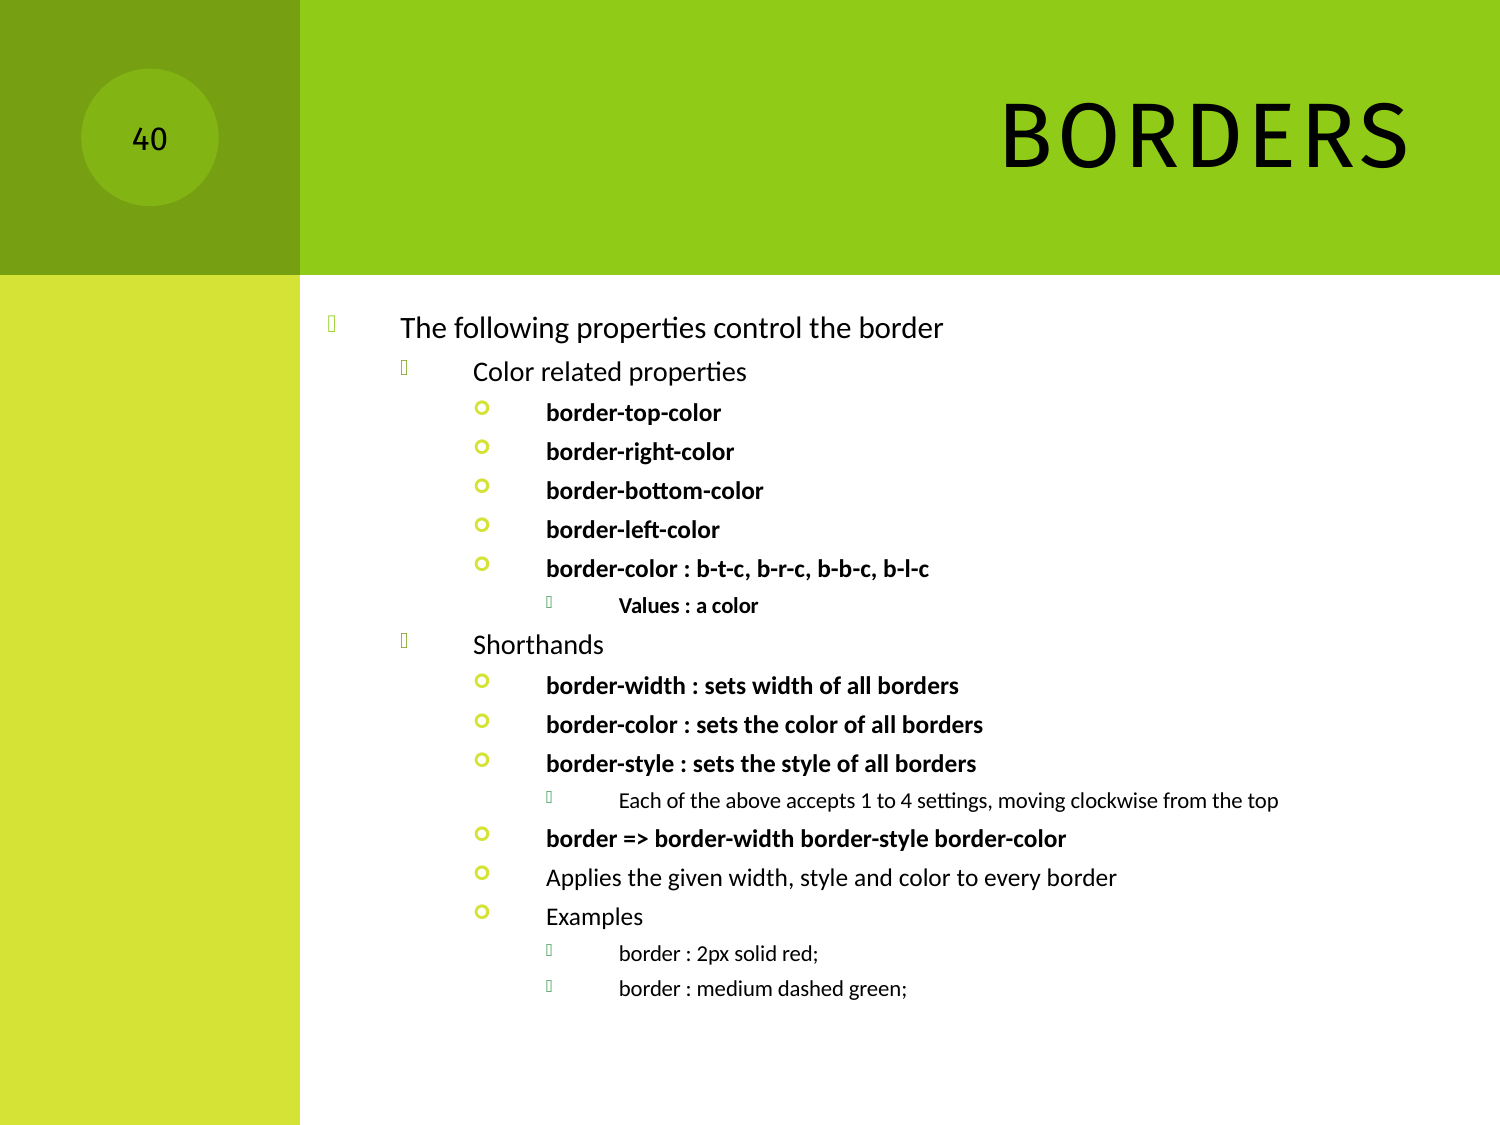

# Borders
40
The following properties control the border
Color related properties
border-top-color
border-right-color
border-bottom-color
border-left-color
border-color : b-t-c, b-r-c, b-b-c, b-l-c
Values : a color
Shorthands
border-width : sets width of all borders
border-color : sets the color of all borders
border-style : sets the style of all borders
Each of the above accepts 1 to 4 settings, moving clockwise from the top
border => border-width border-style border-color
Applies the given width, style and color to every border
Examples
border : 2px solid red;
border : medium dashed green;